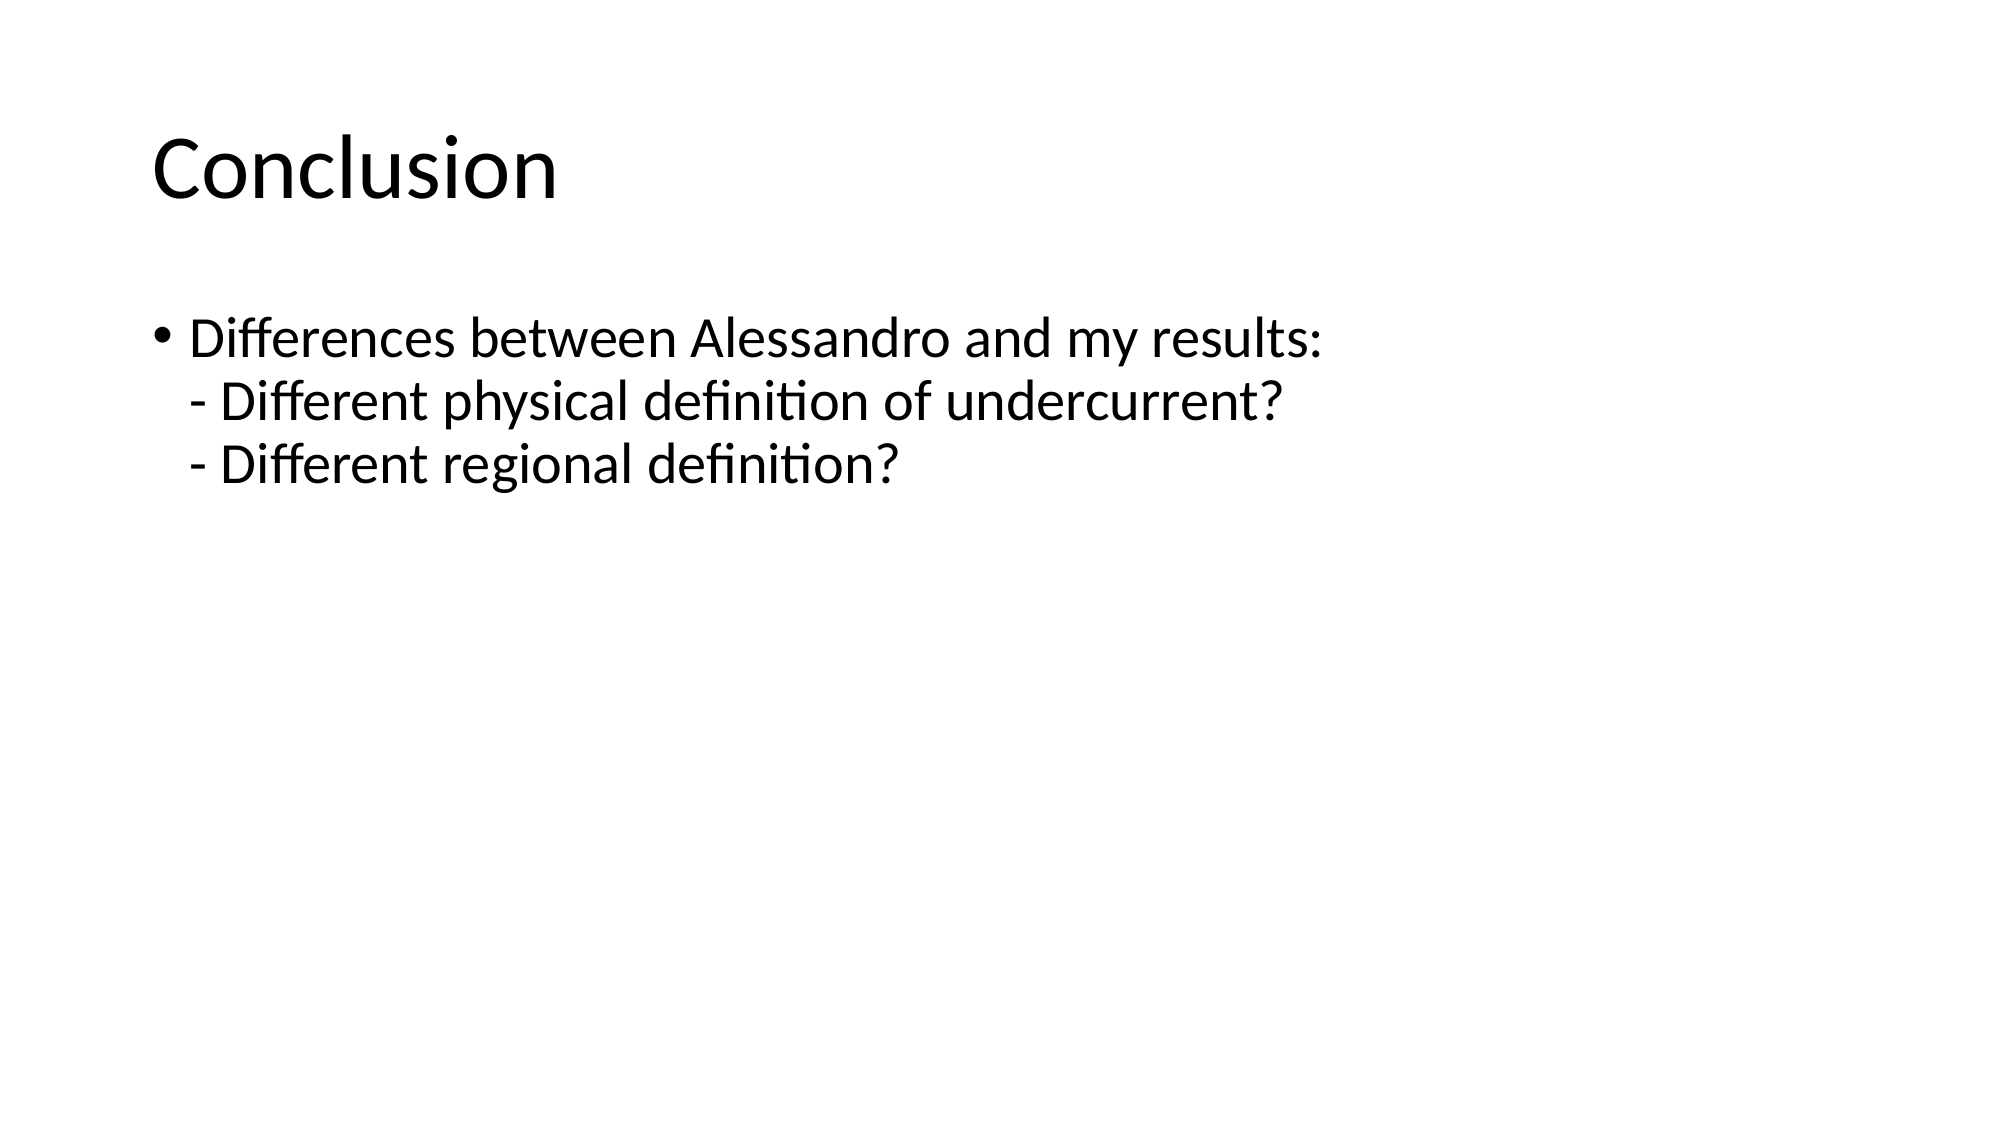

# Conclusion
Differences between Alessandro and my results:
- Different physical definition of undercurrent?
- Different regional definition?